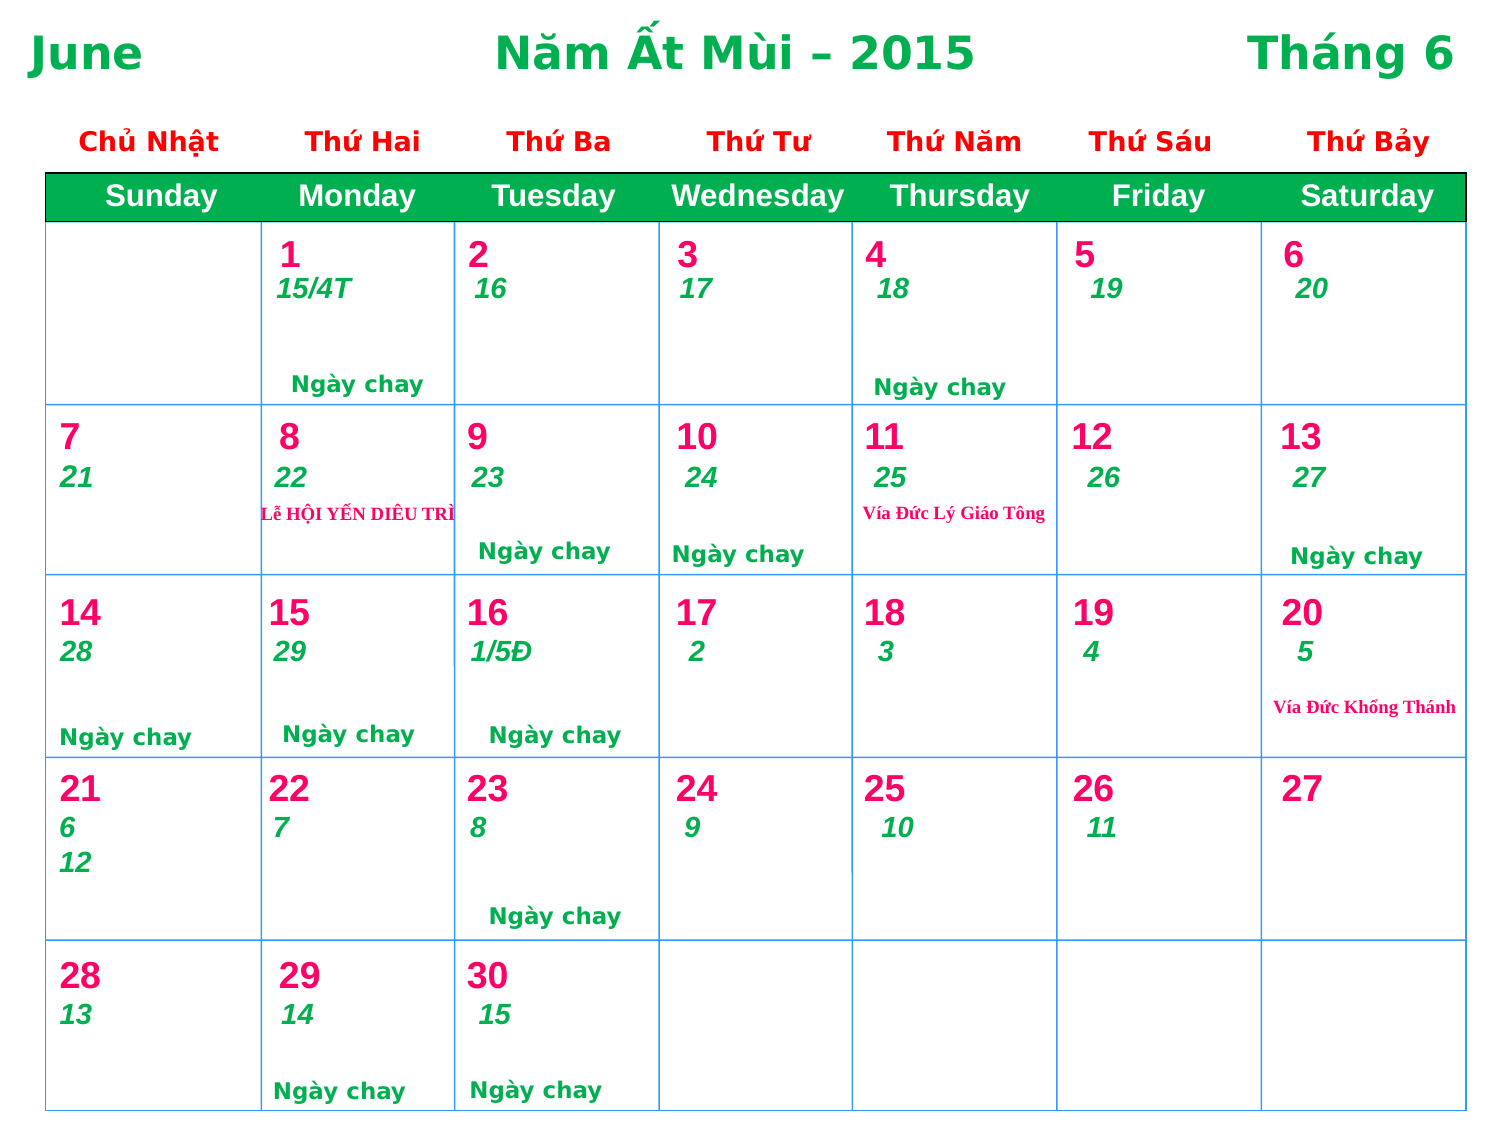

June                      Năm Ất Mùi – 2015                 Tháng 6
     Chủ Nhật         Thứ Hai         Thứ Ba          Thứ Tư        Thứ Năm       Thứ Sáu          Thứ Bảy
Monday
Tuesday
Wednesday
Thursday
Friday
Saturday
Sunday

                     1                2                  3                4                  5                  6
                    15/4T               16                     17                    18                      19                     20
Ngày chay
Ngày chay

7                   8                9                  10              11                12                13
    21                      22                    23                      24                   25                      26                     27
Vía Đức Lý Giáo Tông
Lễ HỘI YẾN DIÊU TRÌ
Ngày chay
Ngày chay
Ngày chay

14                15               16                17              18                19                20
 28                      29                    1/5Đ                   2                     3                       4                        5
Vía Đức Khổng Thánh
Ngày chay
Ngày chay
Ngày chay
21                22               23                24              25                26                27

6                        7                      8                        9                      10                     11                      12
Ngày chay

28                 29              30
 13                       14                    15
Ngày chay
Ngày chay